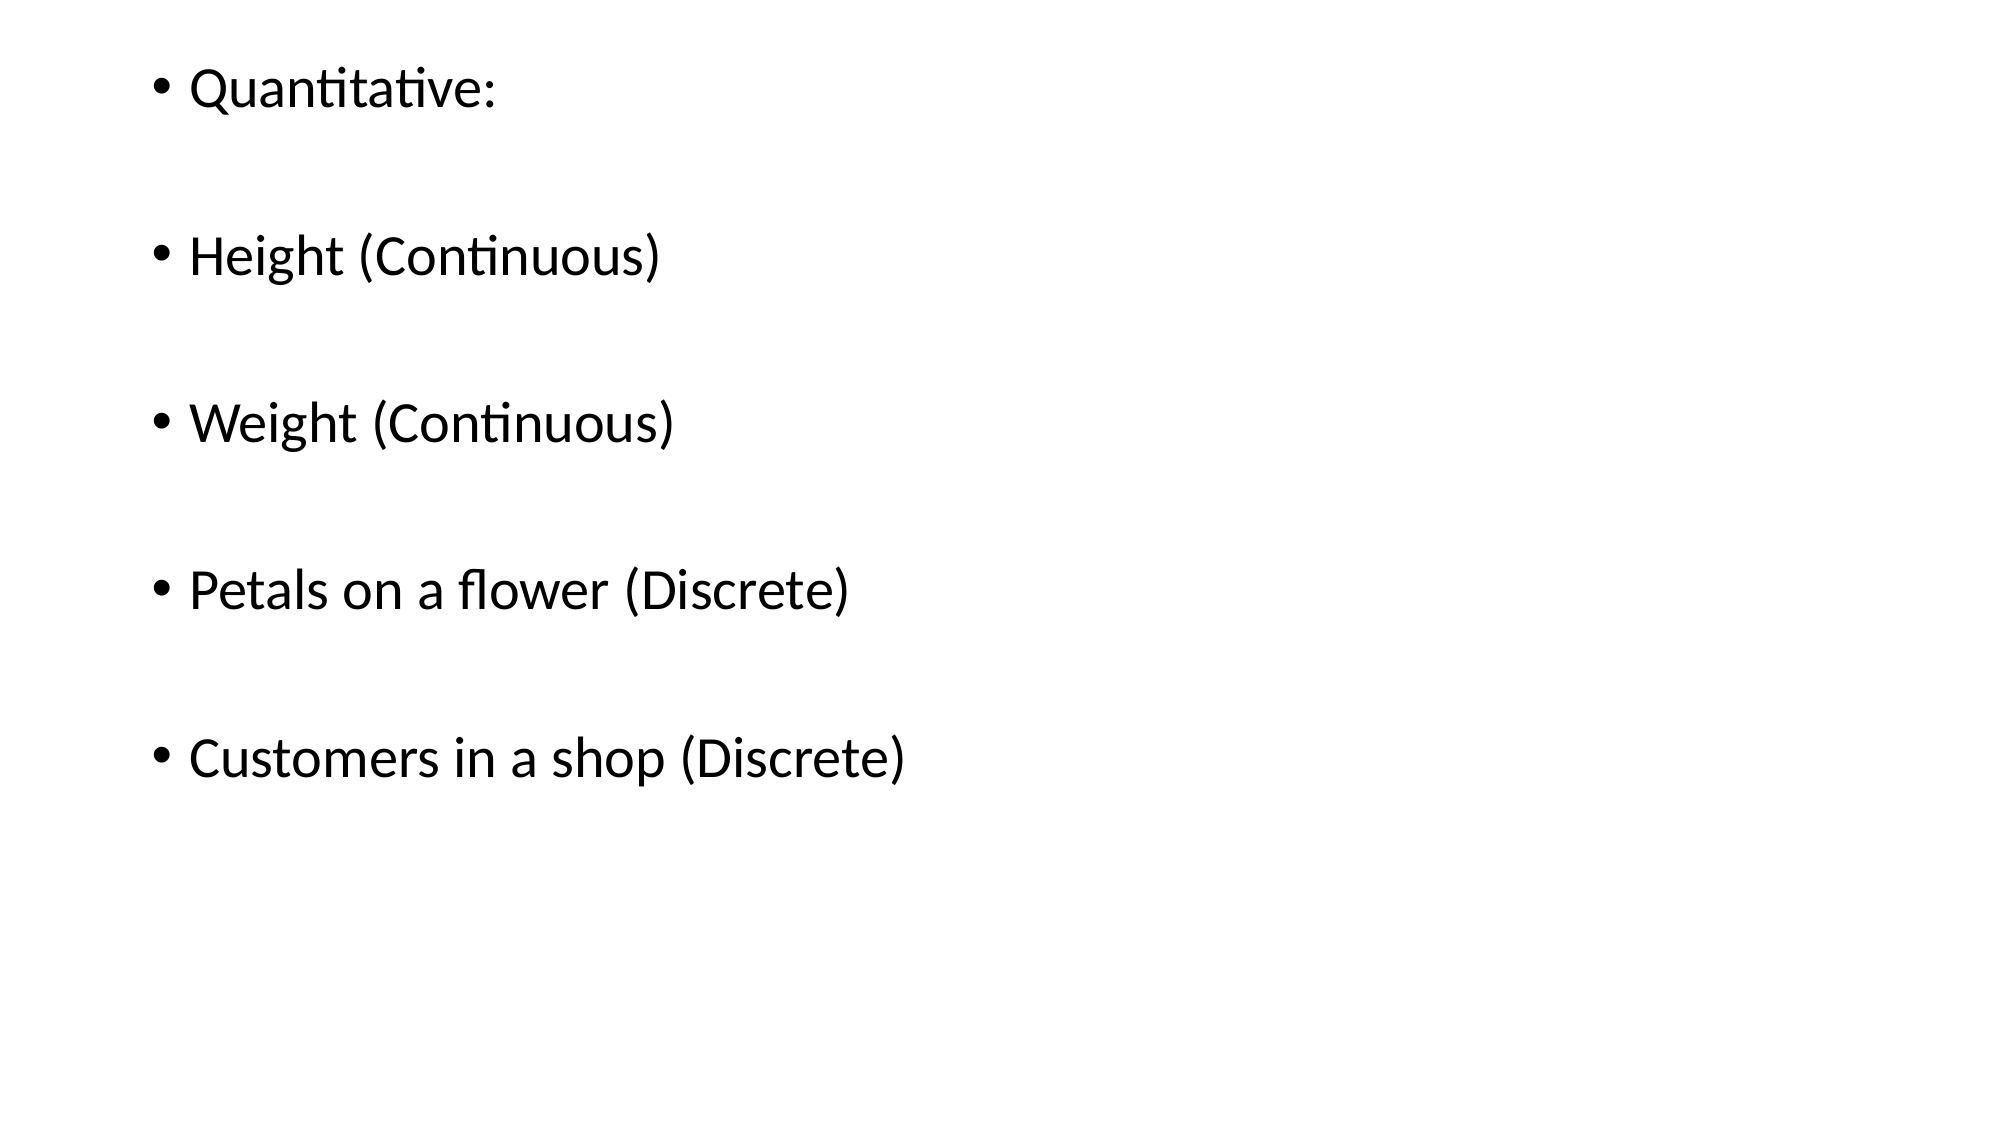

Quantitative:

Height (Continuous)

Weight (Continuous)

Petals on a flower (Discrete)

Customers in a shop (Discrete)